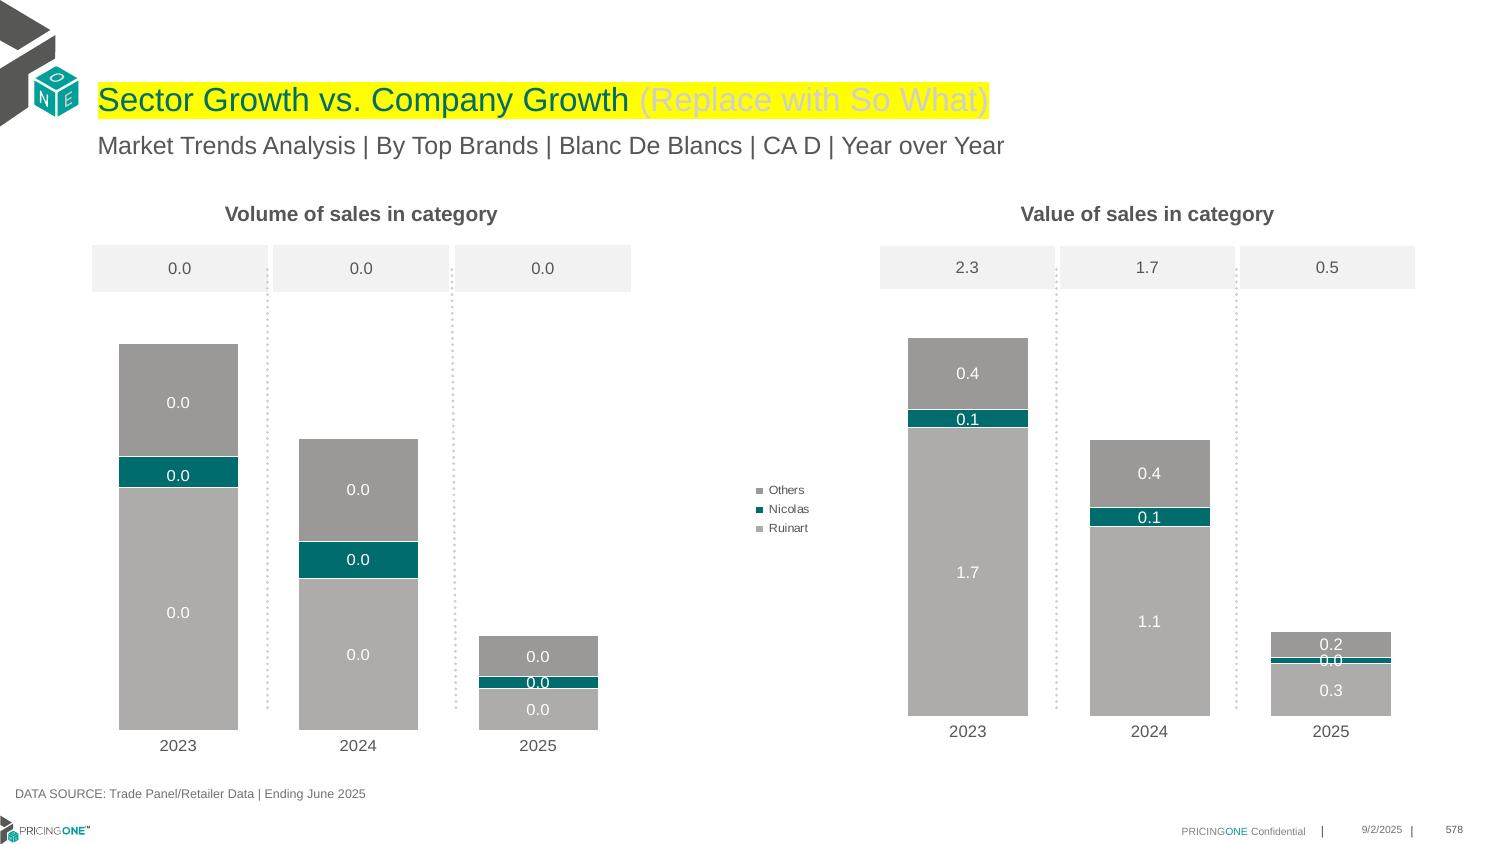

# Sector Growth vs. Company Growth (Replace with So What)
Market Trends Analysis | By Top Brands | Blanc De Blancs | CA D | Year over Year
| Value of sales in category |  |  |
| --- | --- | --- |
| 2.3 | 1.7 | 0.5 |
| Volume of sales in category |  |  |
| --- | --- | --- |
| 0.0 | 0.0 | 0.0 |

### Chart

| Category | Ruinart | Nicolas | Others |
|---|---|---|---|
| 2023 | 1.722212 | 0.106612 | 0.432454 |
| 2024 | 1.130517 | 0.11392 | 0.407 |
| 2025 | 0.312832 | 0.037692 | 0.157007 |

### Chart

| Category | Ruinart | Nicolas | Others |
|---|---|---|---|
| 2023 | 0.014001 | 0.001799 | 0.006521 |
| 2024 | 0.008765 | 0.002162 | 0.005943 |
| 2025 | 0.002416 | 0.000693 | 0.002393 |
DATA SOURCE: Trade Panel/Retailer Data | Ending June 2025

9/2/2025
578